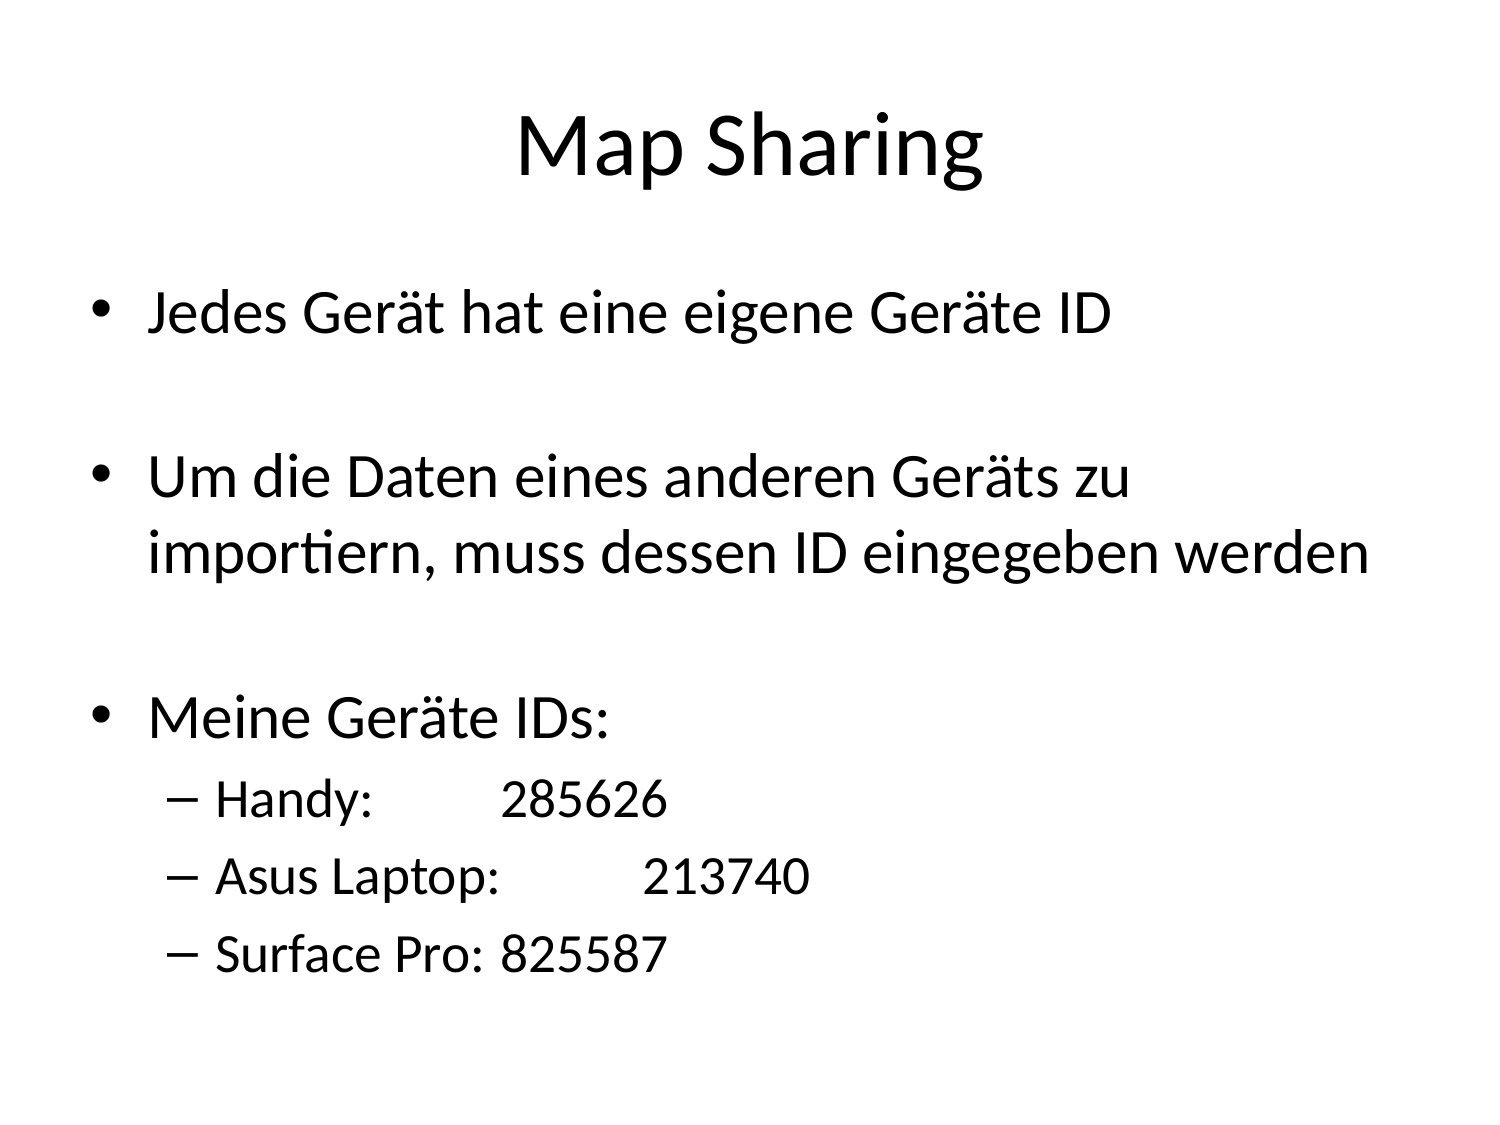

# Map Sharing
Jedes Gerät hat eine eigene Geräte ID
Um die Daten eines anderen Geräts zu importiern, muss dessen ID eingegeben werden
Meine Geräte IDs:
Handy:		285626
Asus Laptop:	213740
Surface Pro:	825587